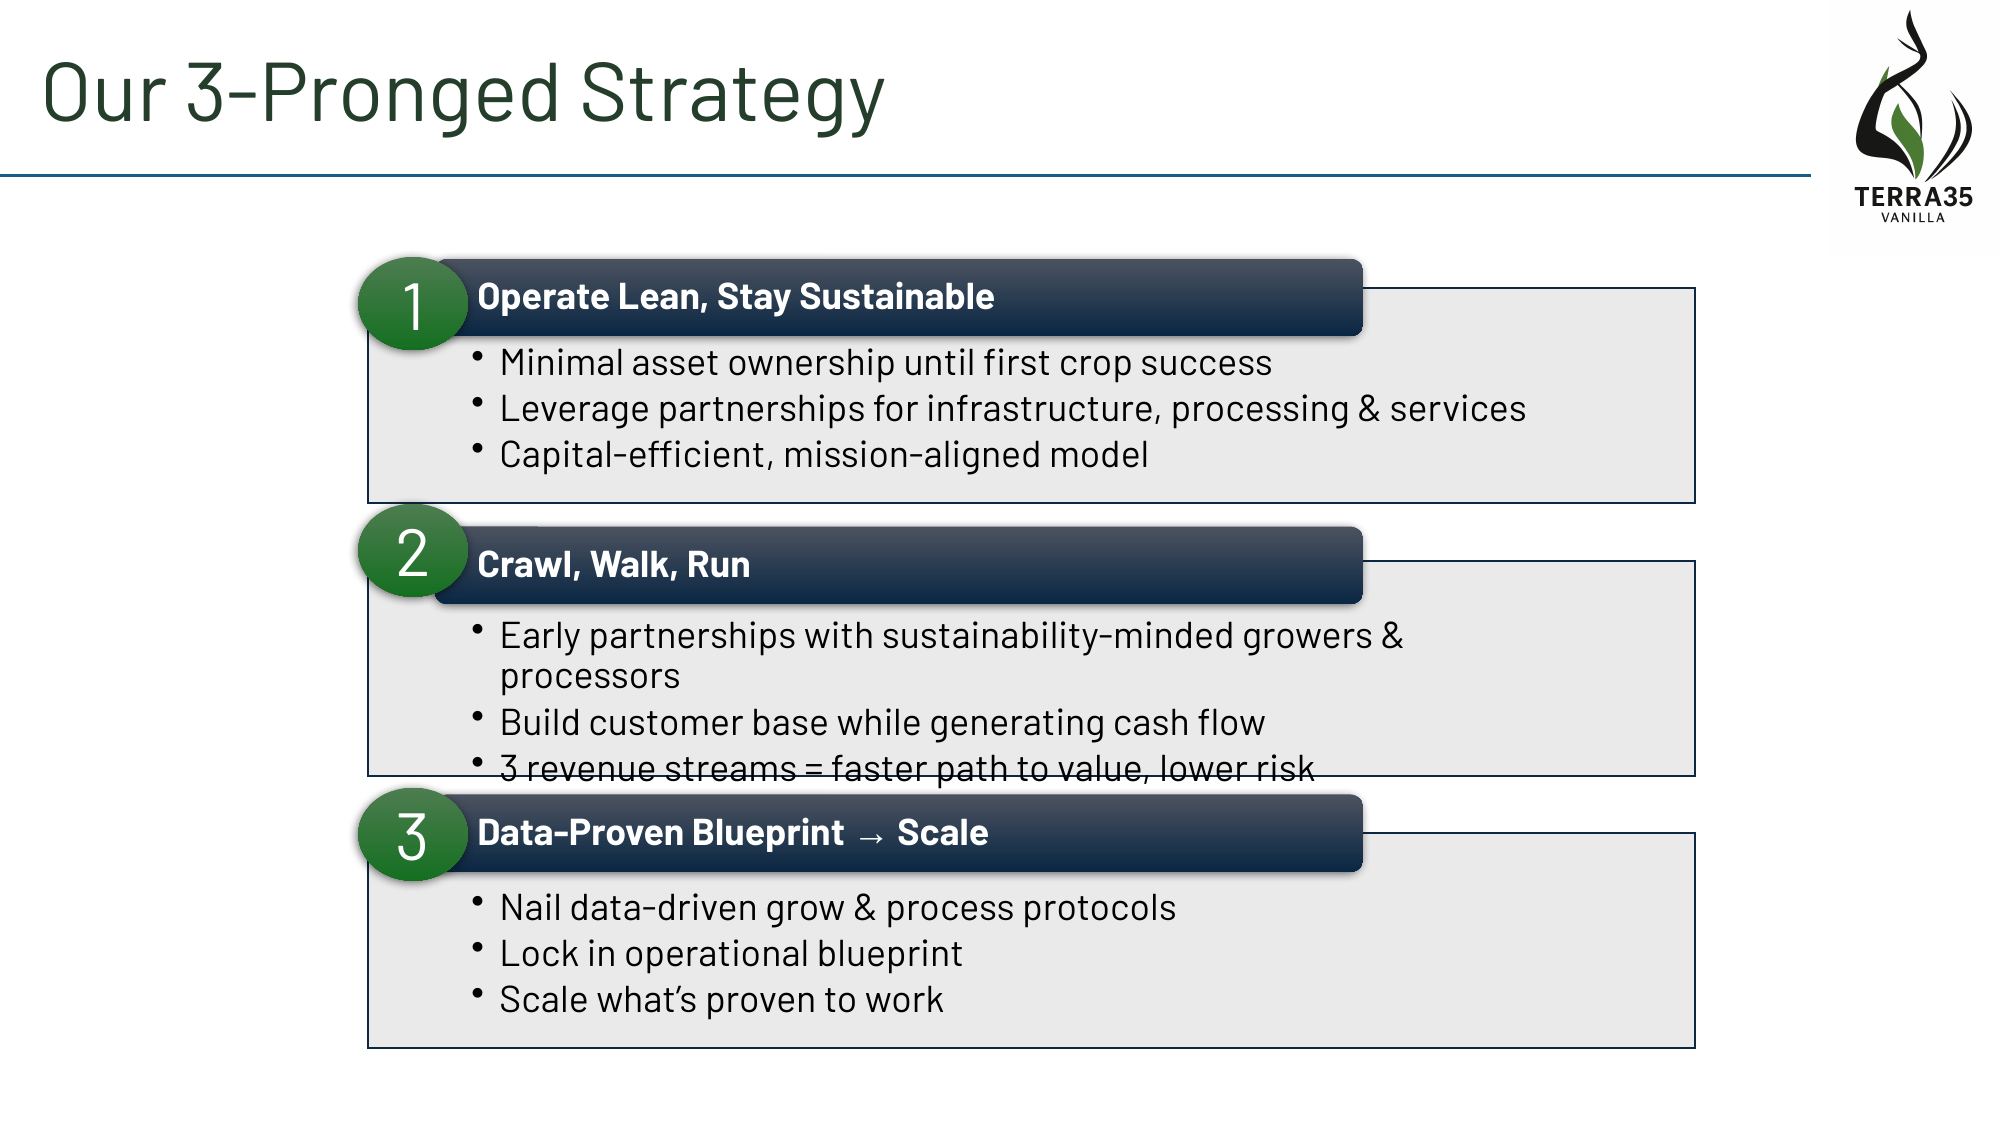

Our 3-Pronged Strategy
1
Minimal asset ownership until first crop success
Leverage partnerships for infrastructure, processing & services
Capital-efficient, mission-aligned model
Operate Lean, Stay Sustainable
Early partnerships with sustainability-minded growers & processors
Build customer base while generating cash flow
3 revenue streams = faster path to value, lower risk
Crawl, Walk, Run
Nail data-driven grow & process protocols
Lock in operational blueprint
Scale what’s proven to work
Data-Proven Blueprint → Scale
2
3